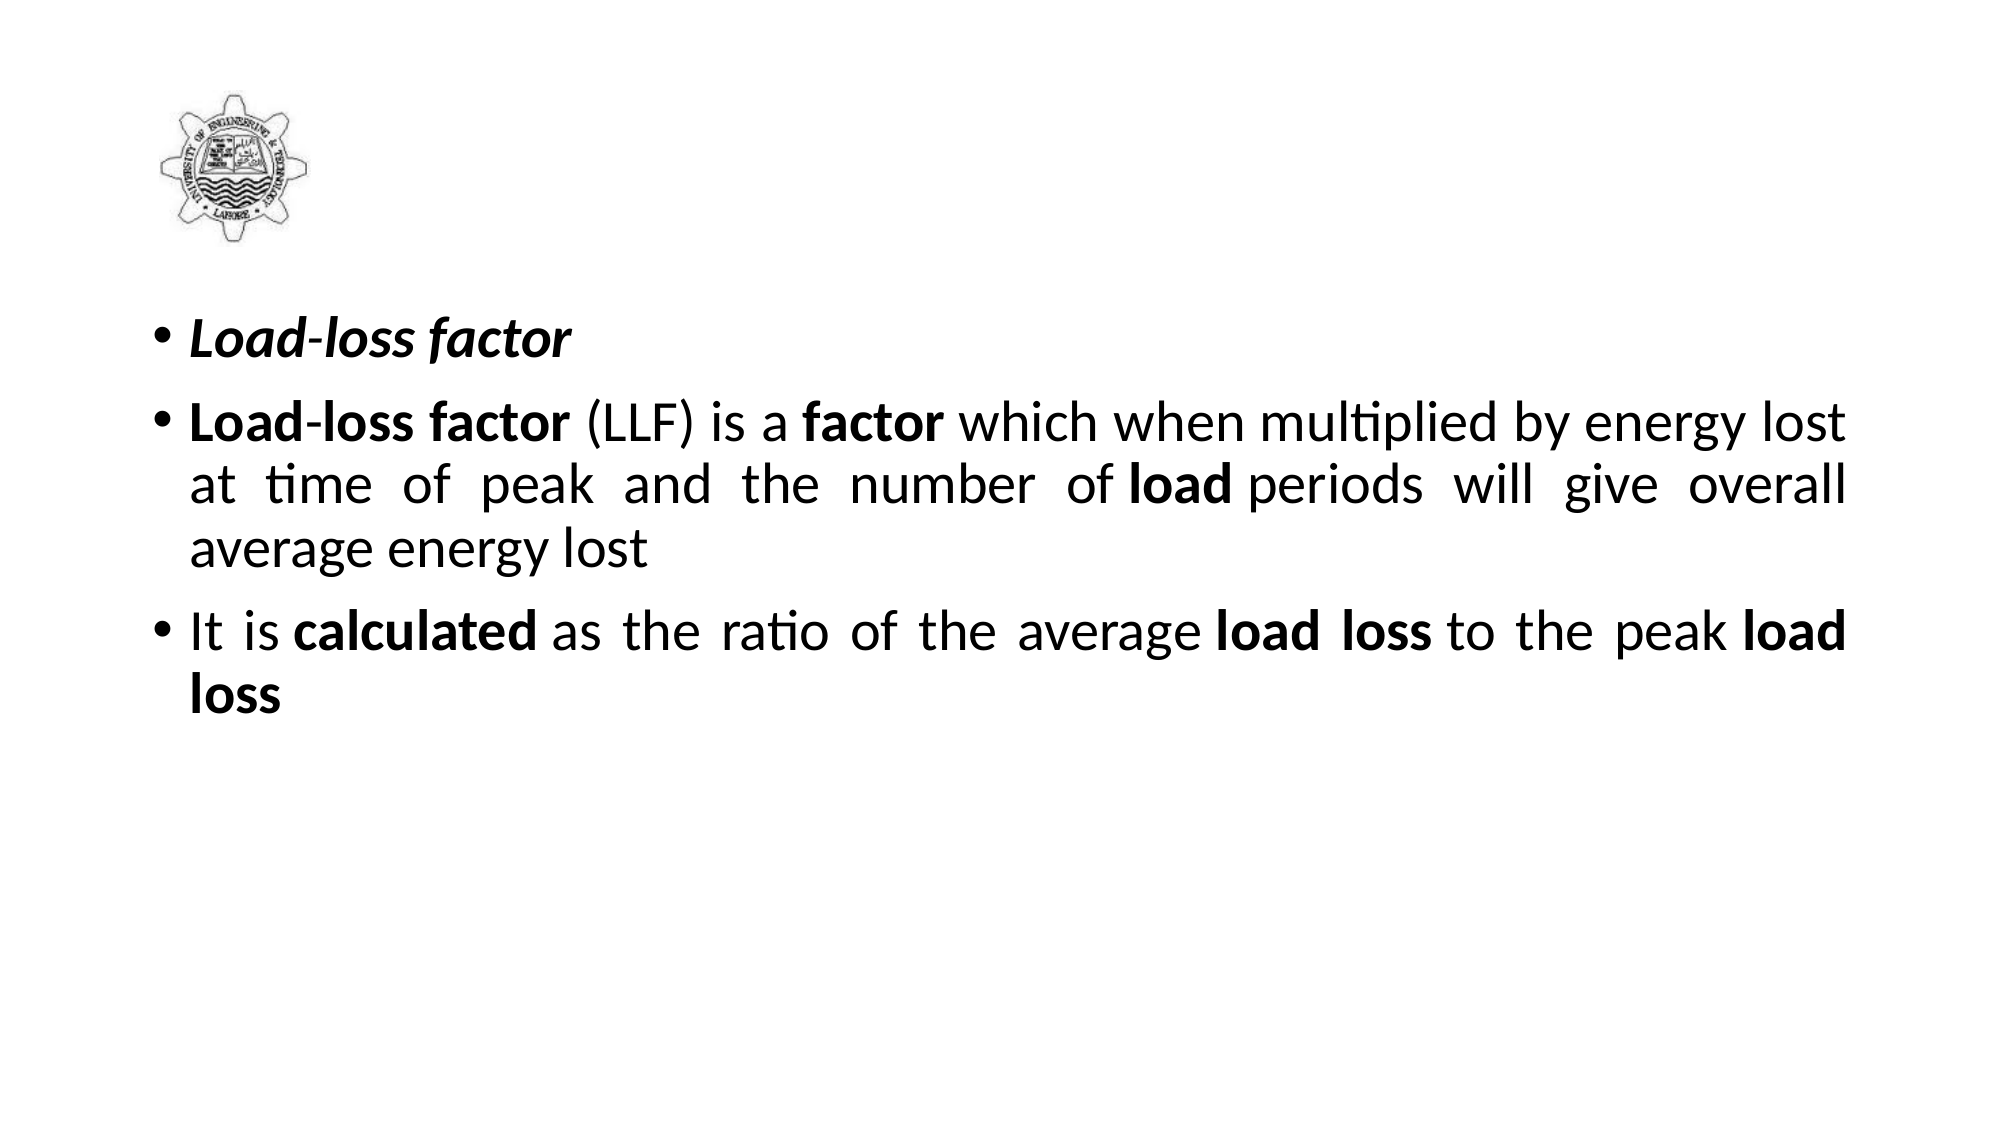

#
Load-loss factor
Load-loss factor (LLF) is a factor which when multiplied by energy lost at time of peak and the number of load periods will give overall average energy lost
It is calculated as the ratio of the average load loss to the peak load loss